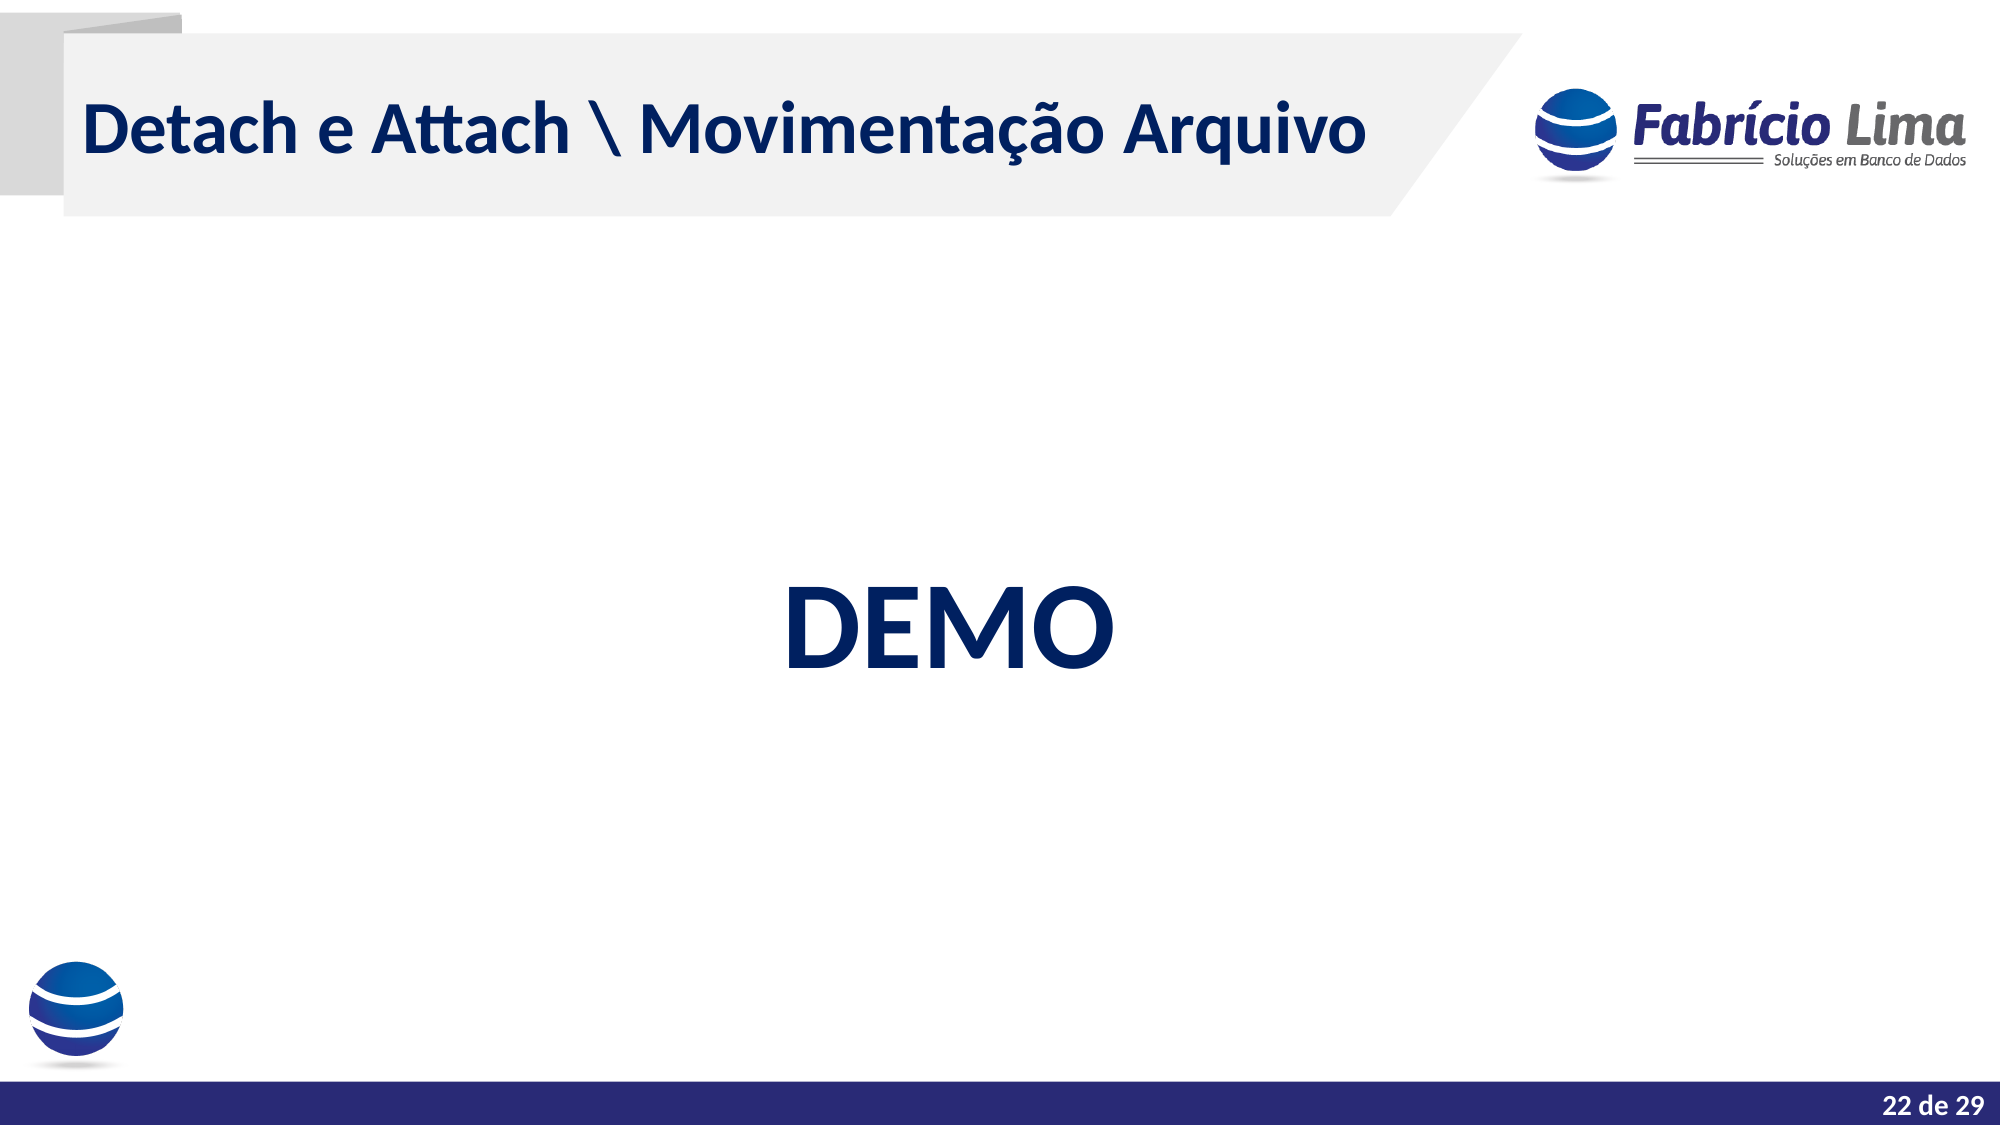

Detach e Attach \ Movimentação Arquivo

DEMO
Tarefas do dia a dia de um DBA

22 de 29